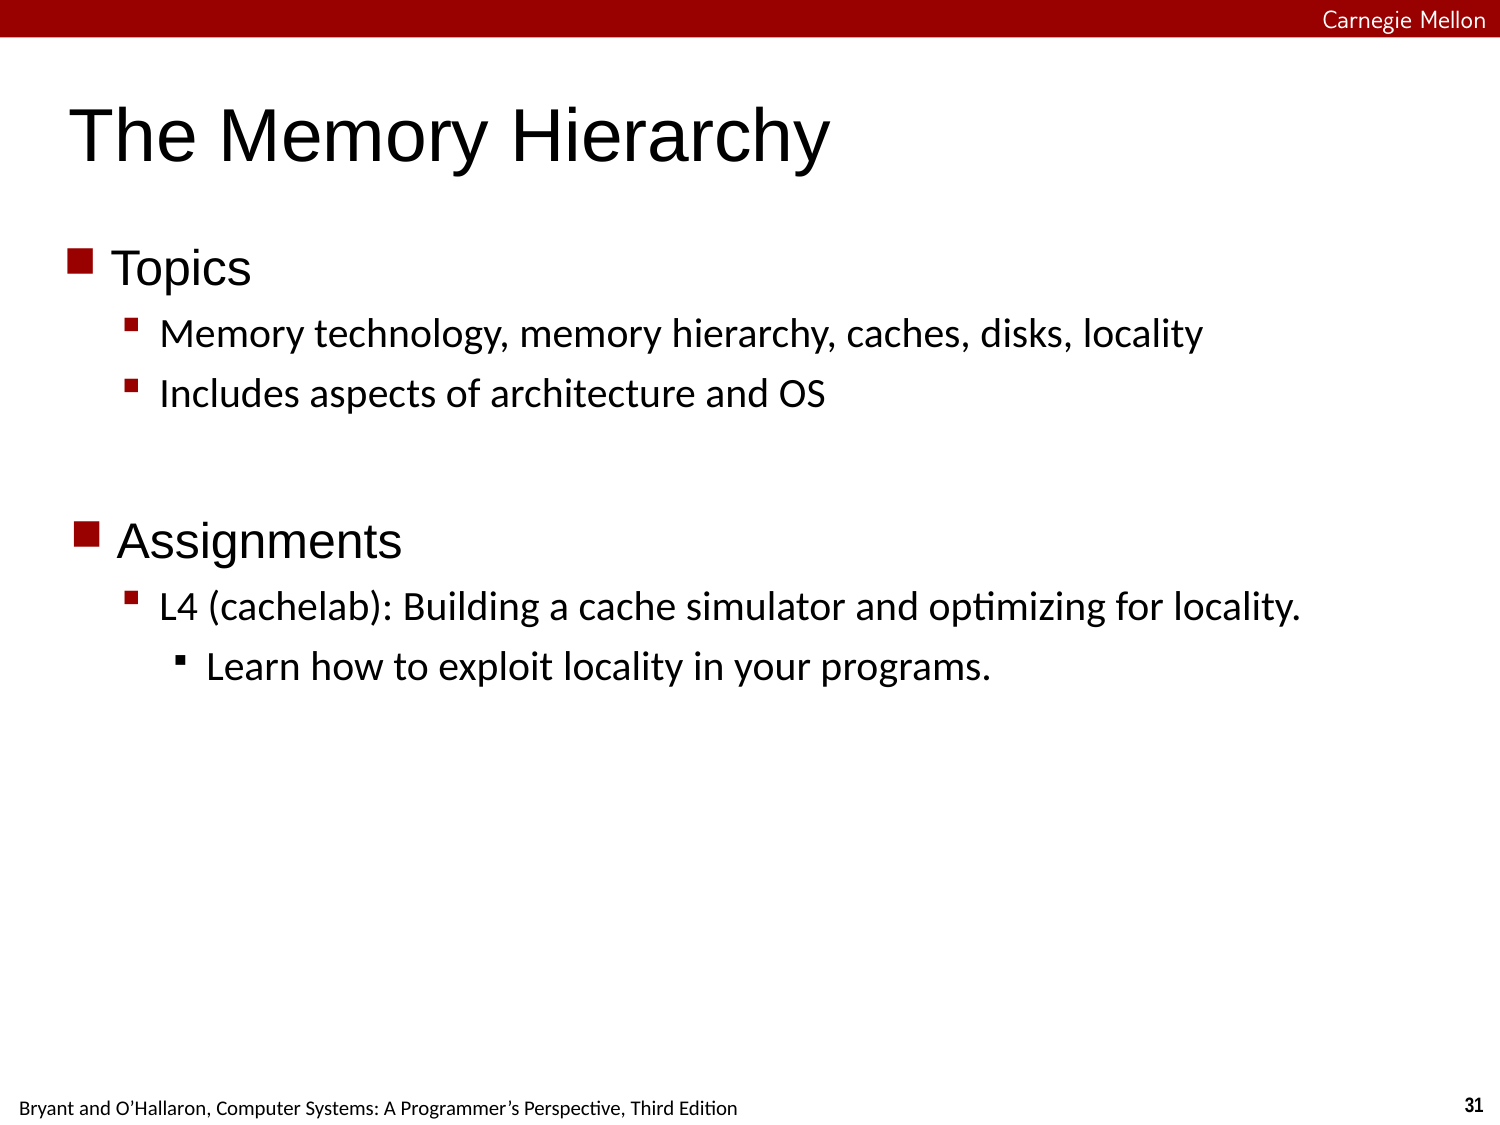

Carnegie Mellon
# The Memory Hierarchy
Topics
Memory technology, memory hierarchy, caches, disks, locality
Includes aspects of architecture and OS

Assignments
L4 (cachelab): Building a cache simulator and optimizing for locality.
Learn how to exploit locality in your programs.